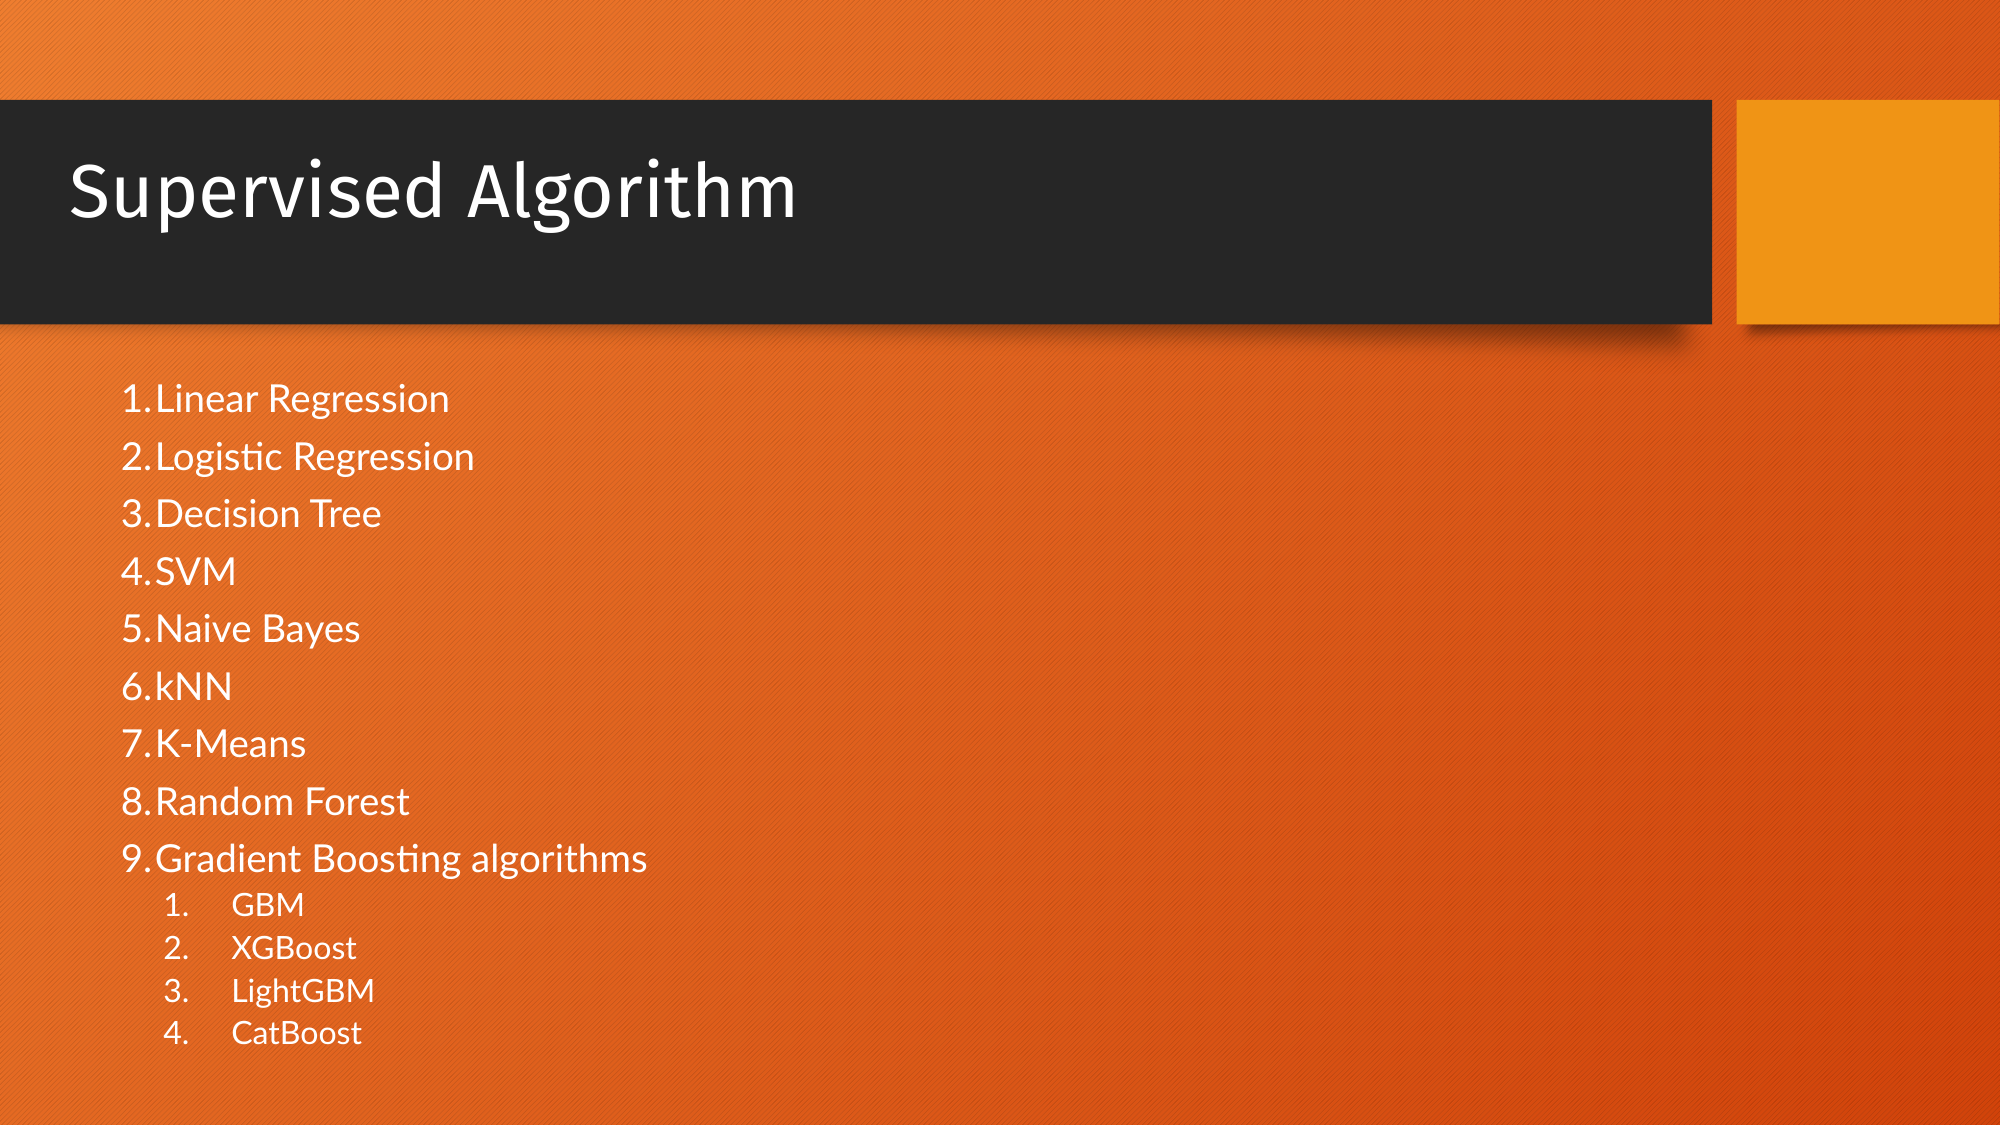

# Supervised Algorithm
Linear Regression
Logistic Regression
Decision Tree
SVM
Naive Bayes
kNN
K-Means
Random Forest
Gradient Boosting algorithms
GBM
XGBoost
LightGBM
CatBoost